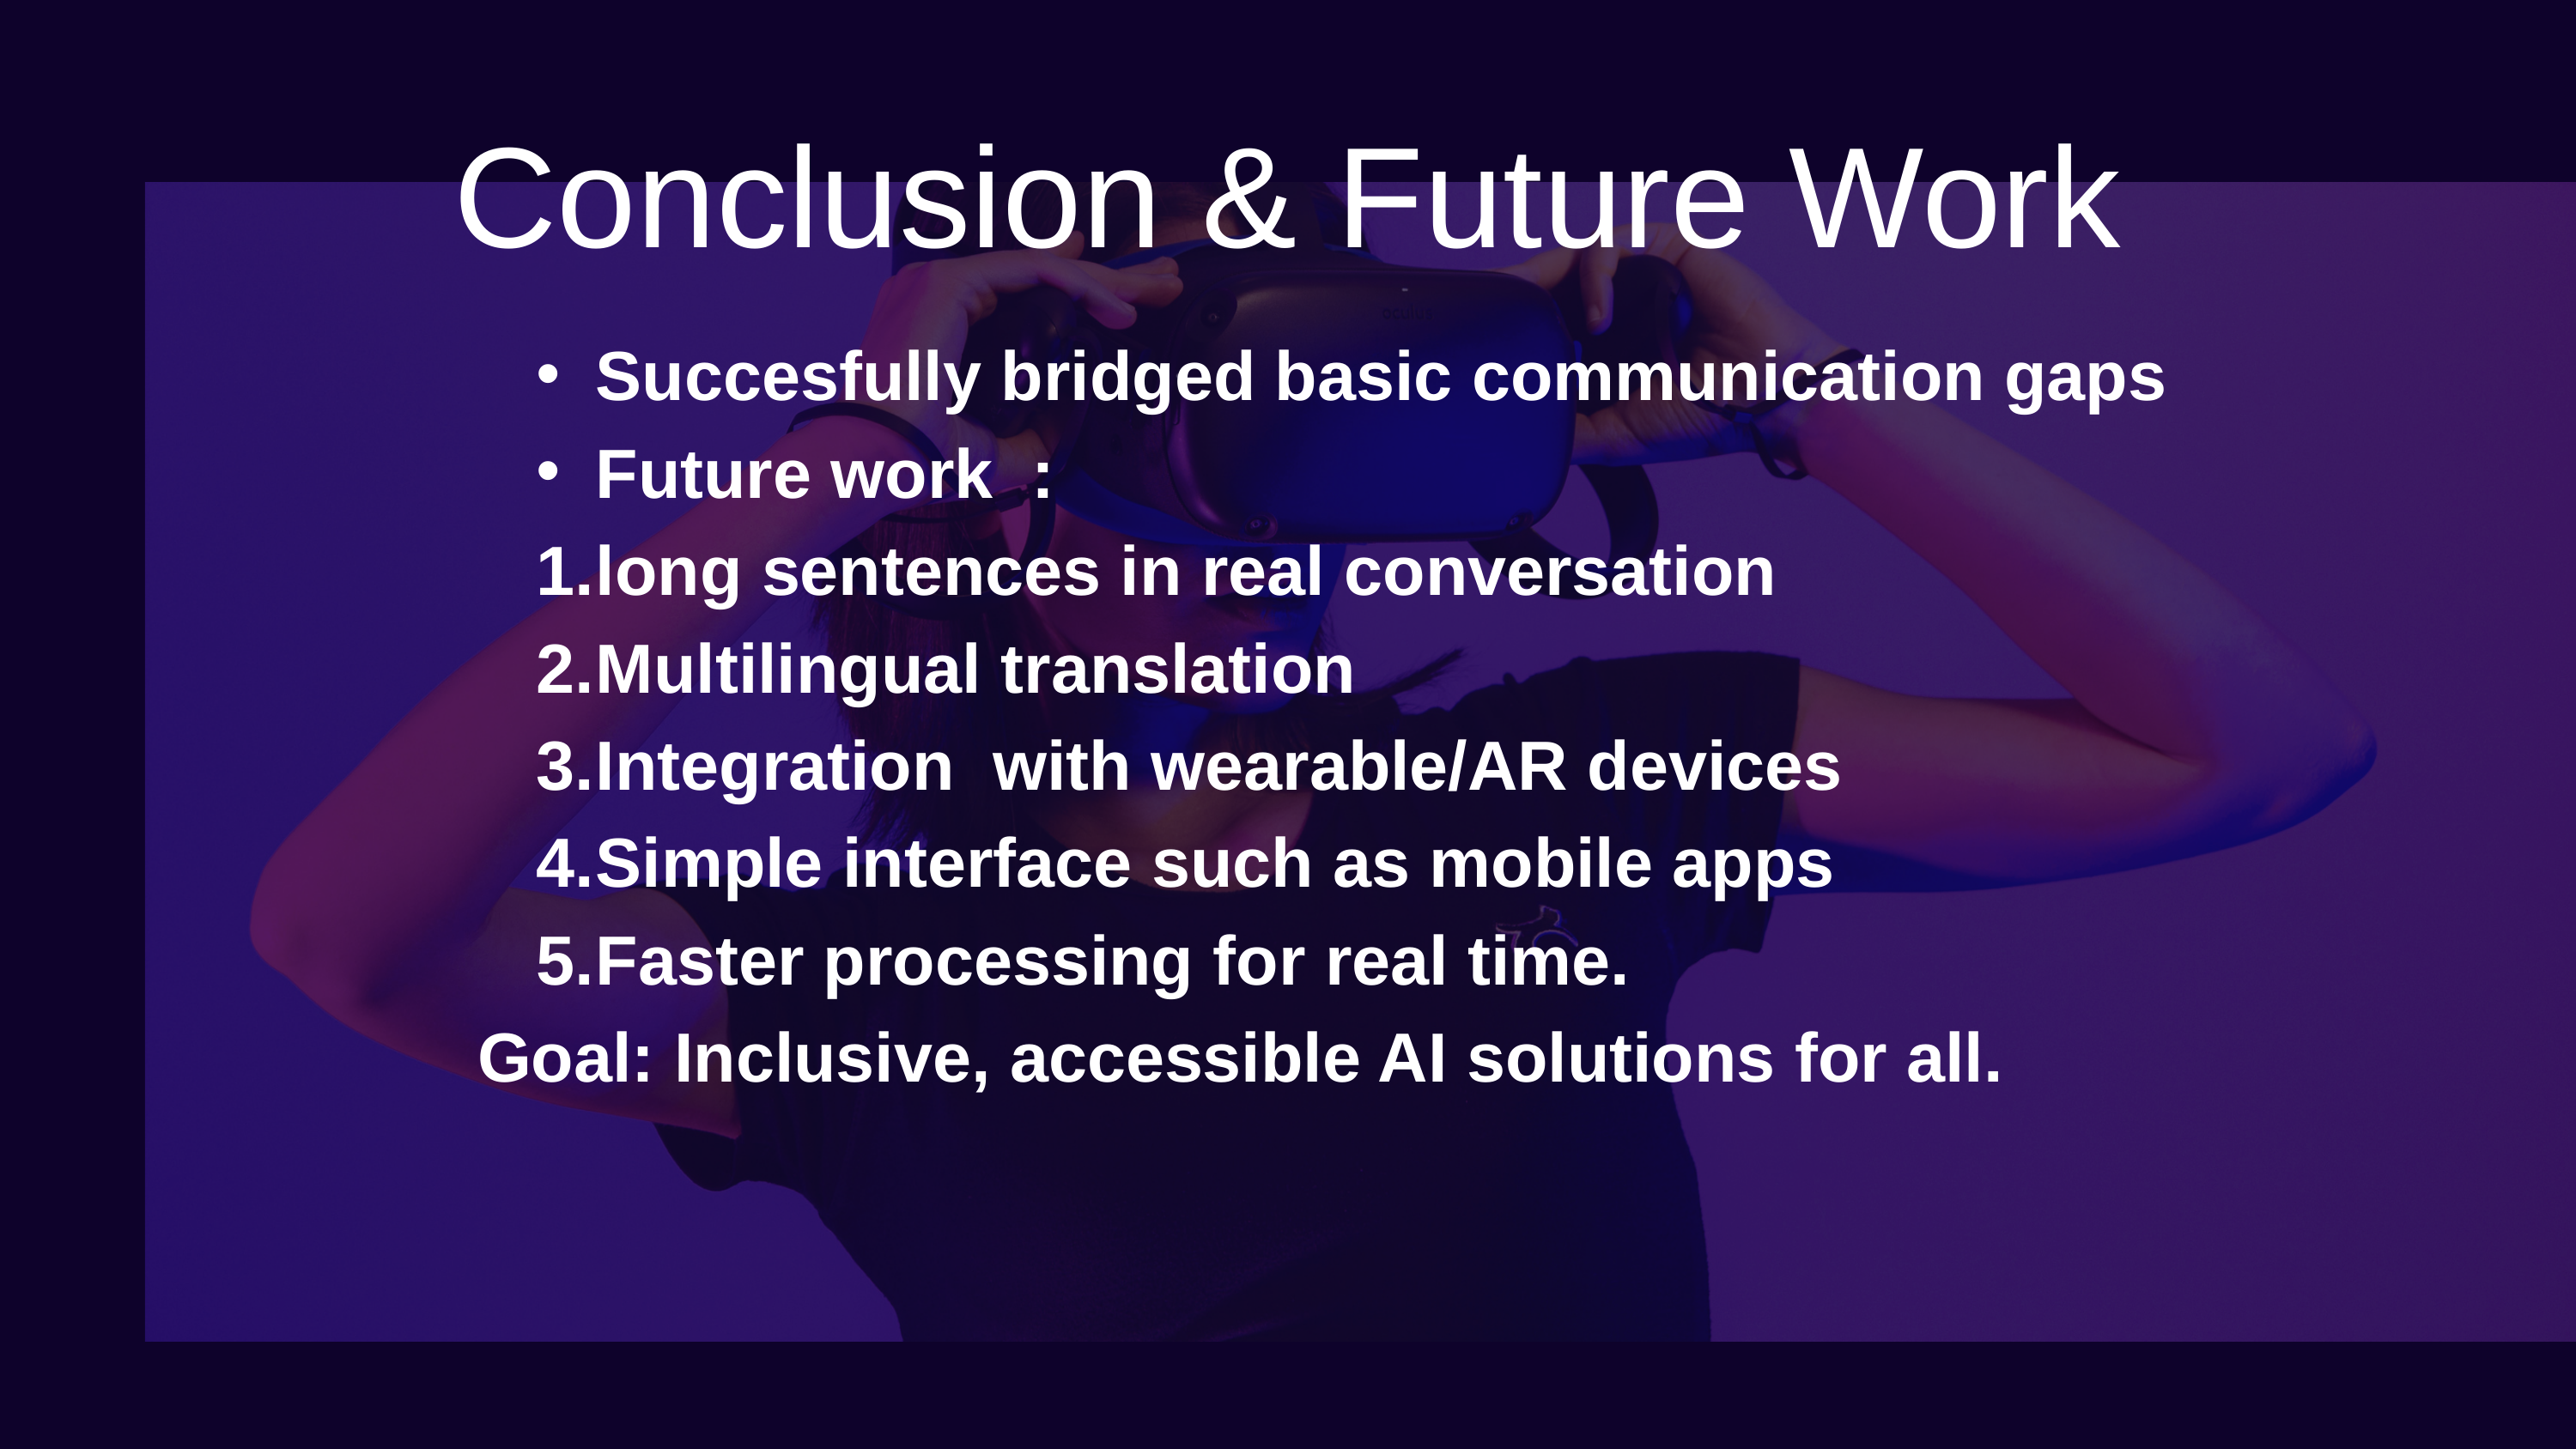

Conclusion & Future Work

Succesfully bridged basic communication gaps
Future work  :
long sentences in real conversation
Multilingual translation
Integration  with wearable/AR devices
Simple interface such as mobile apps
Faster processing for real time.
Goal: Inclusive, accessible AI solutions for all.